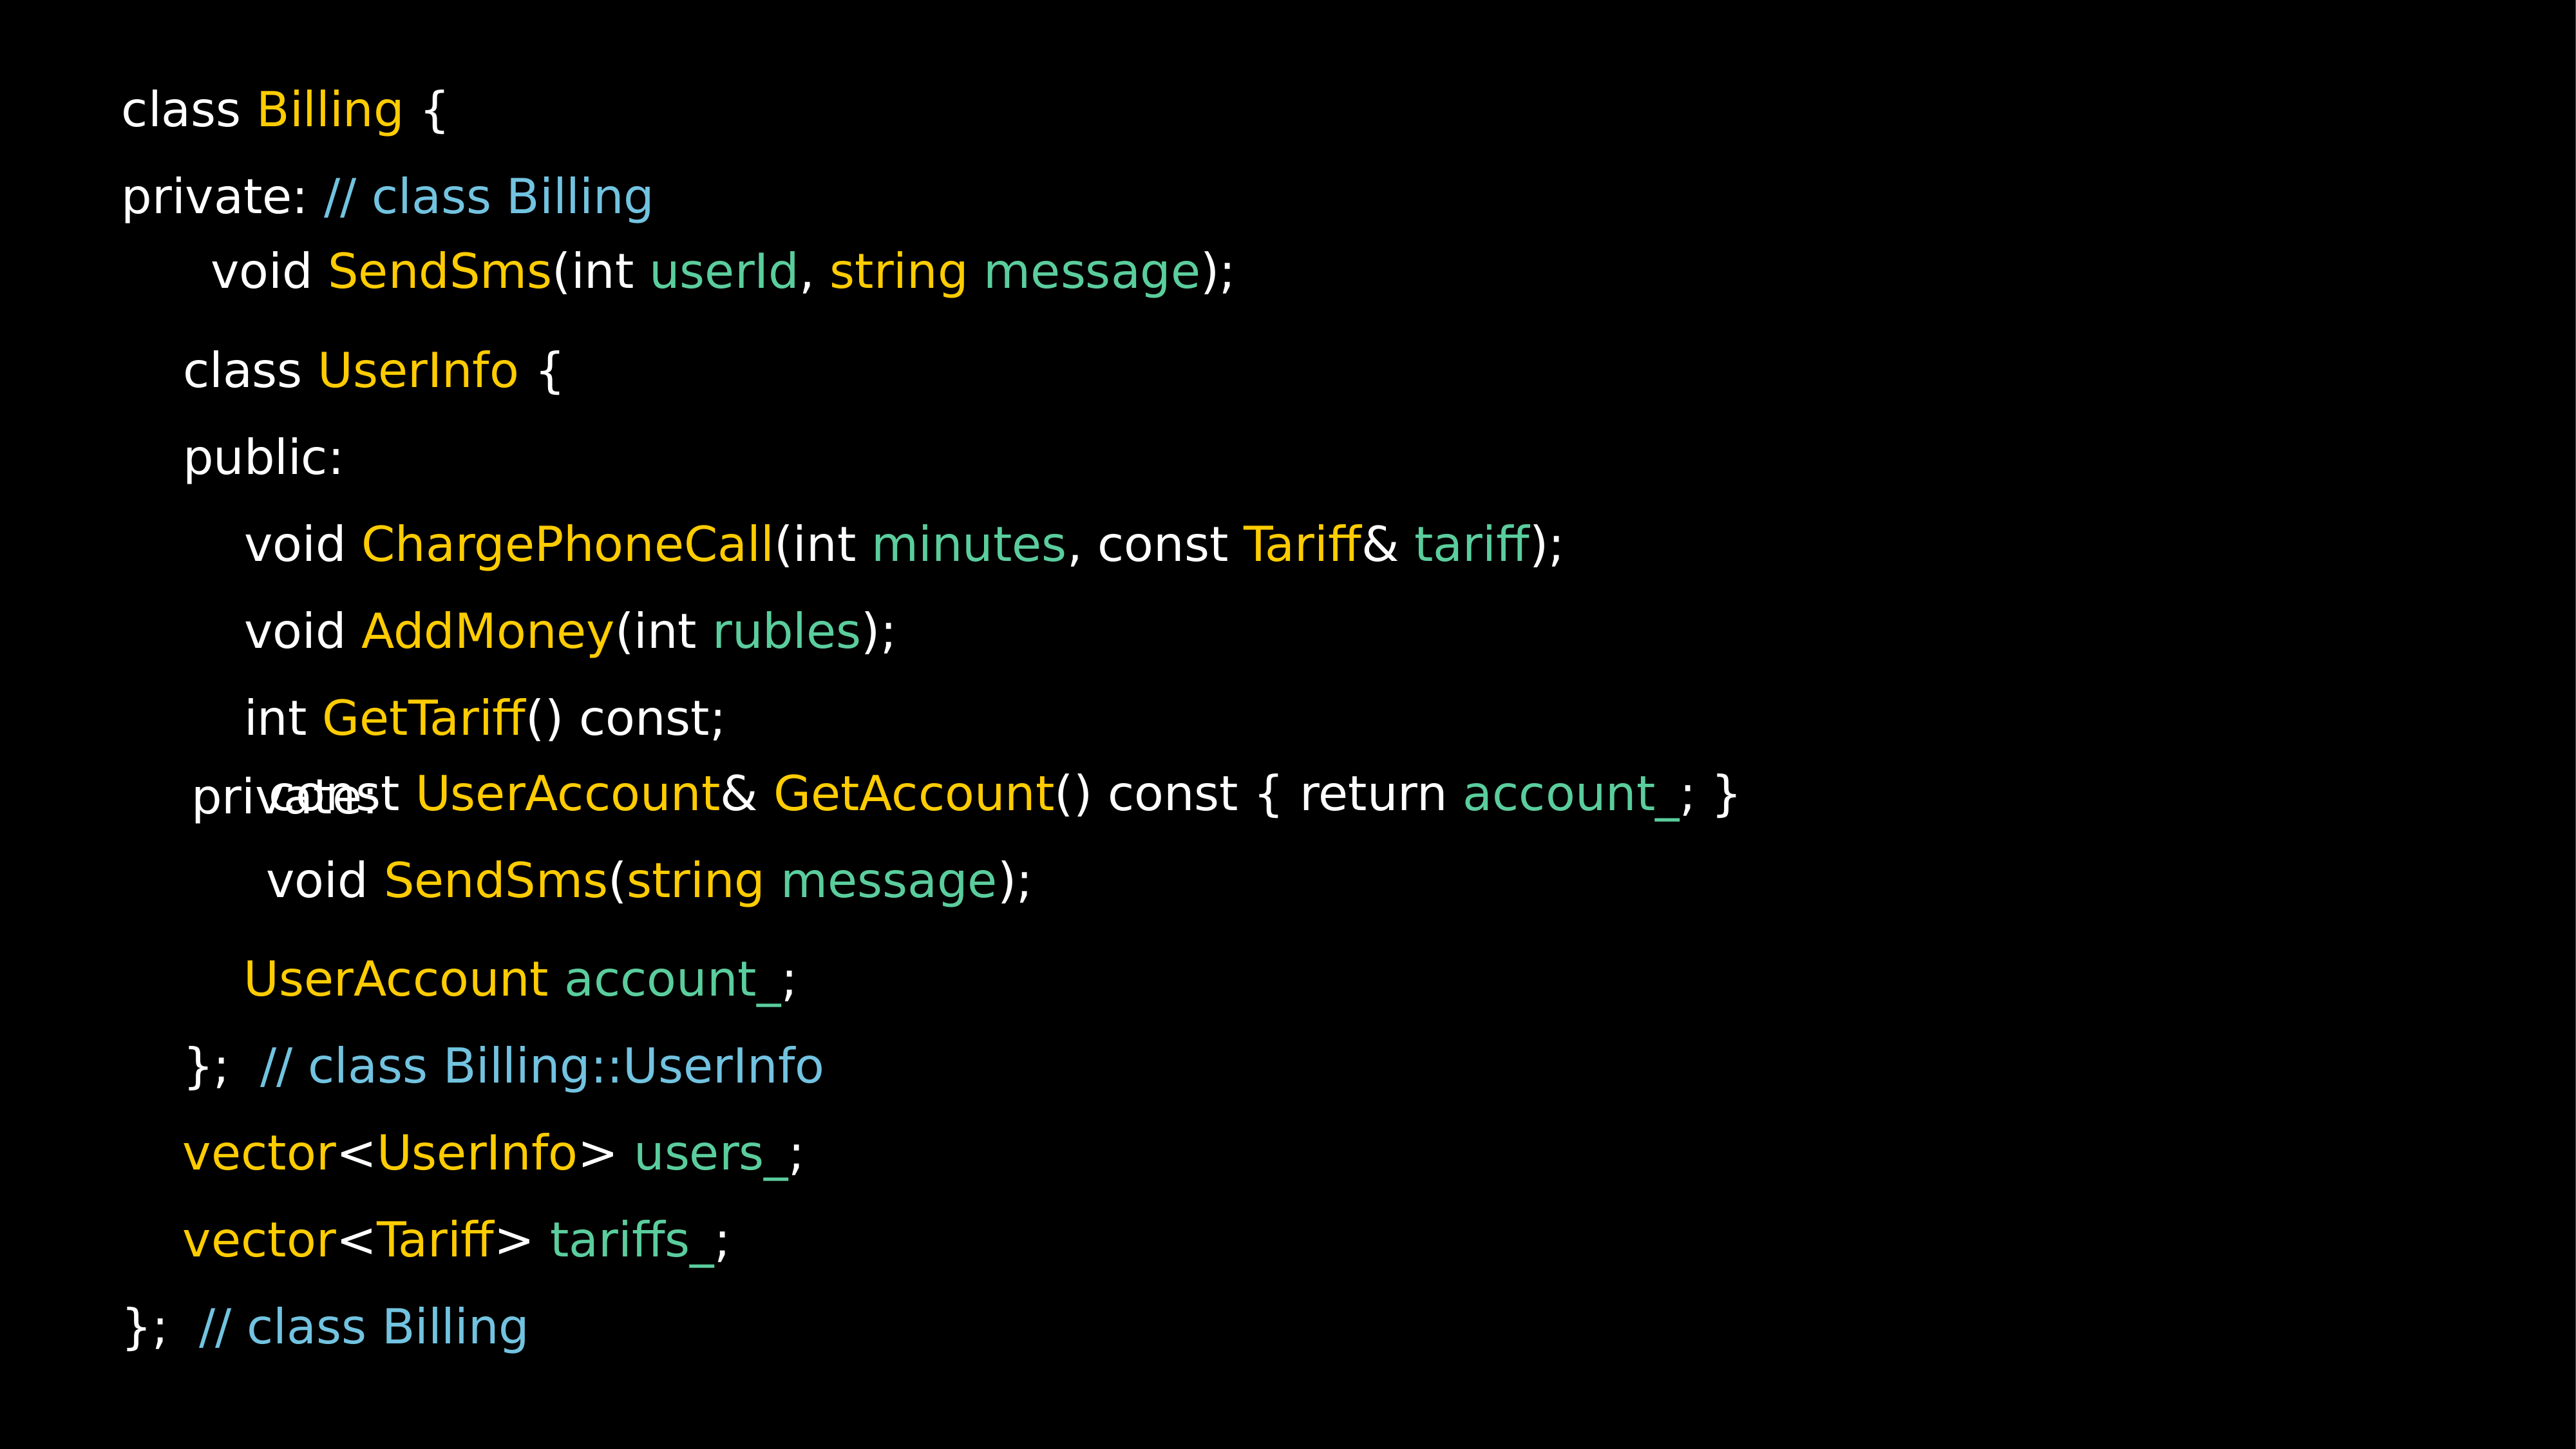

class Billing {
private: // class Billing
    class UserInfo {
    public:
        void ChargePhoneCall(int minutes, const Tariff& tariff);
        void AddMoney(int rubles);
        int GetTariff() const;
        UserAccount account_;
    };  // class Billing::UserInfo
    vector<UserInfo> users_;
    vector<Tariff> tariffs_;
};  // class Billing
void SendSms(int userId, string message);
const UserAccount& GetAccount() const { return account_; }
private:
void SendSms(string message);

36